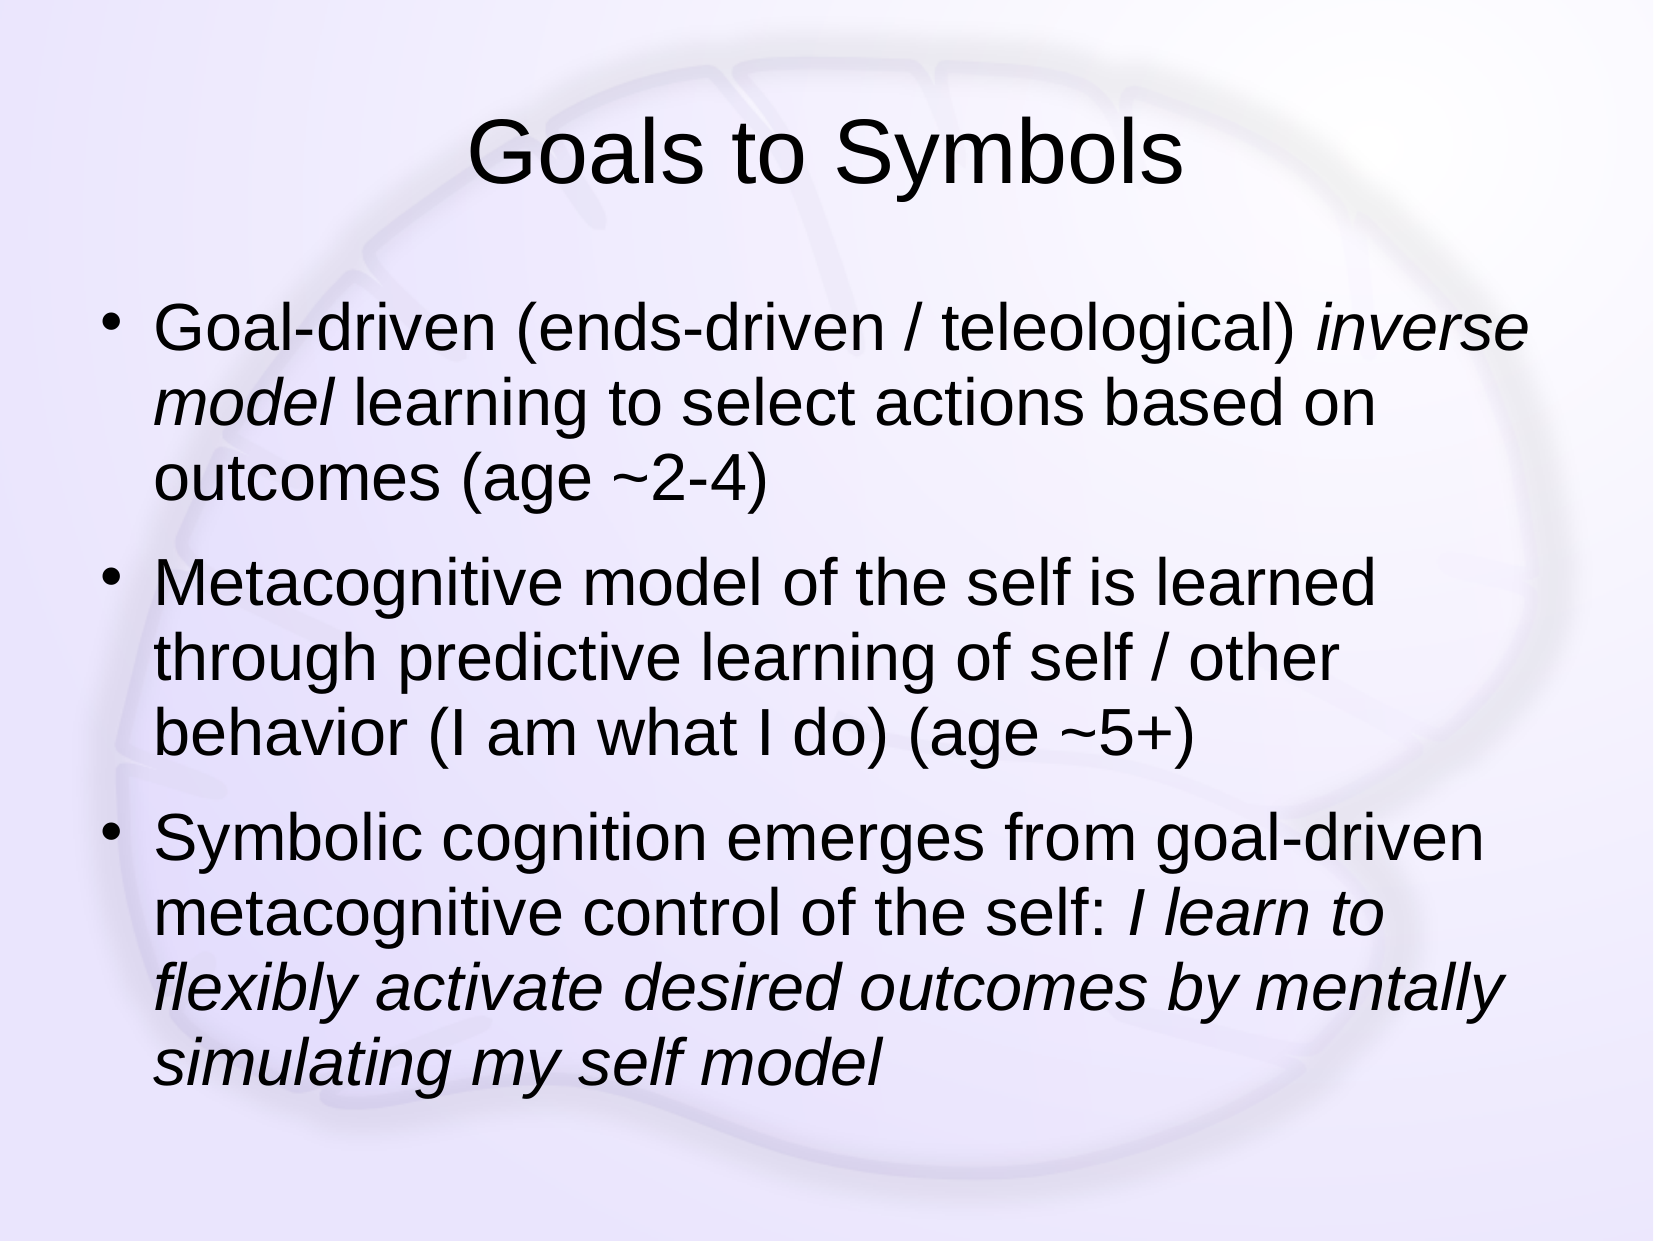

# Goals to Symbols
Goal-driven (ends-driven / teleological) inverse model learning to select actions based on outcomes (age ~2-4)
Metacognitive model of the self is learned through predictive learning of self / other behavior (I am what I do) (age ~5+)
Symbolic cognition emerges from goal-driven metacognitive control of the self: I learn to flexibly activate desired outcomes by mentally simulating my self model